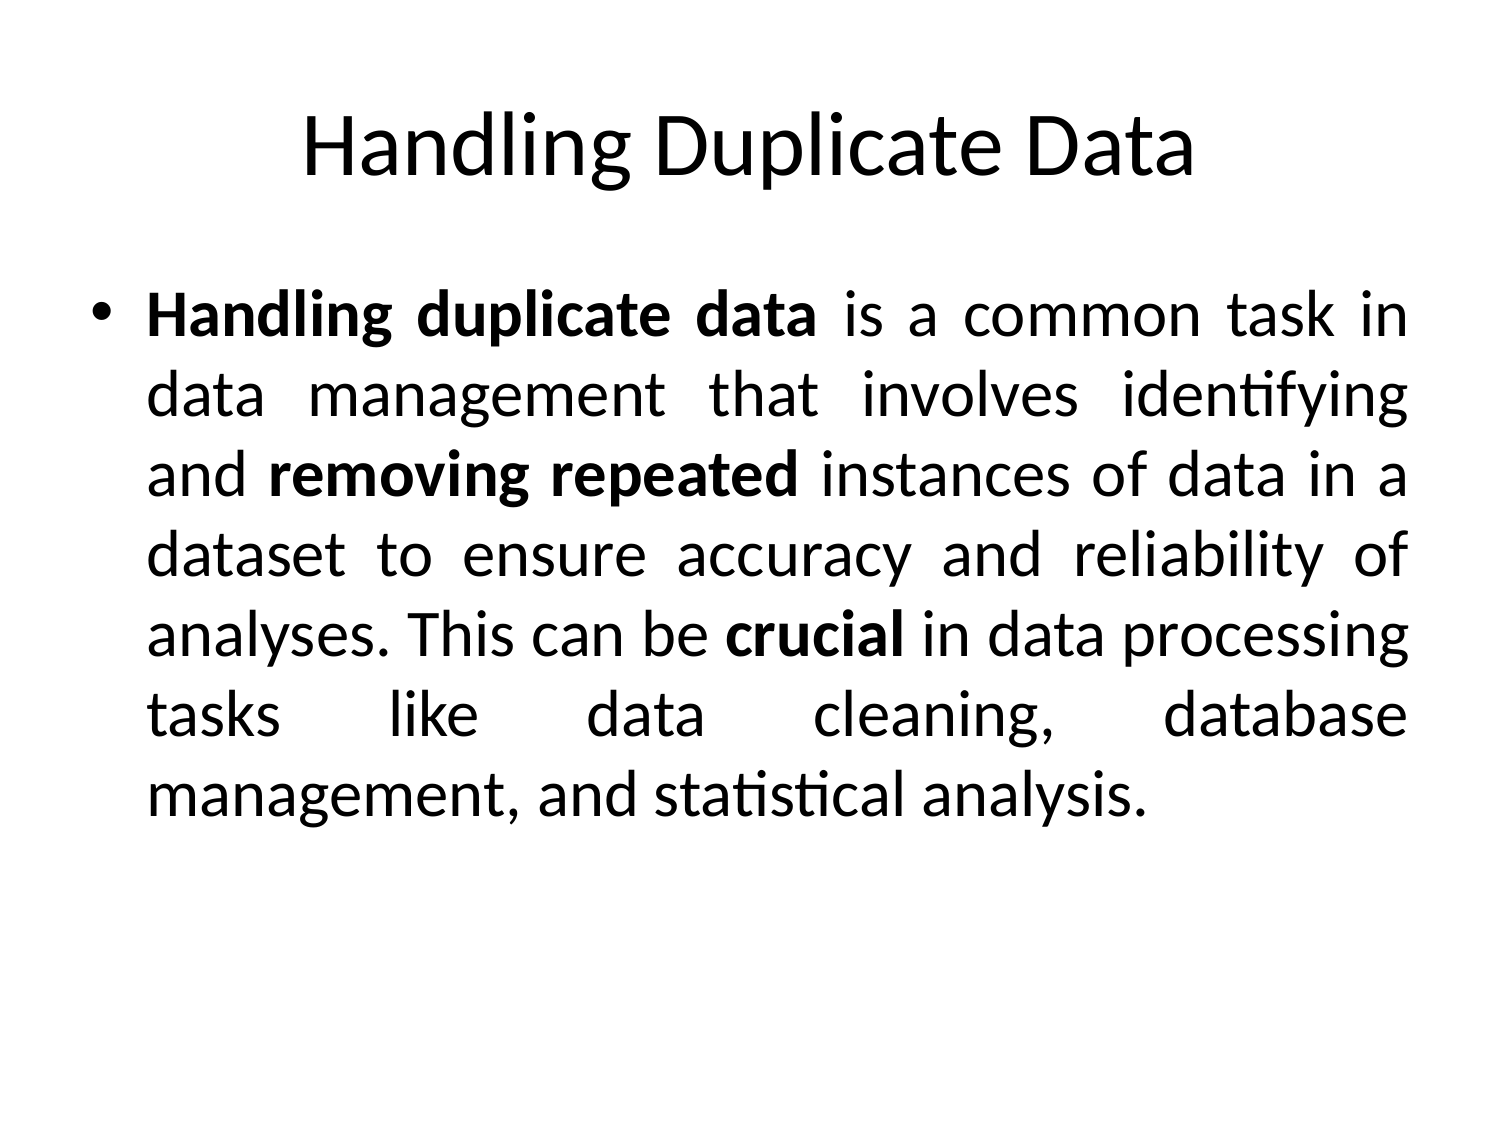

# Handling Duplicate Data
Handling duplicate data is a common task in data management that involves identifying and removing repeated instances of data in a dataset to ensure accuracy and reliability of analyses. This can be crucial in data processing tasks like data cleaning, database management, and statistical analysis.